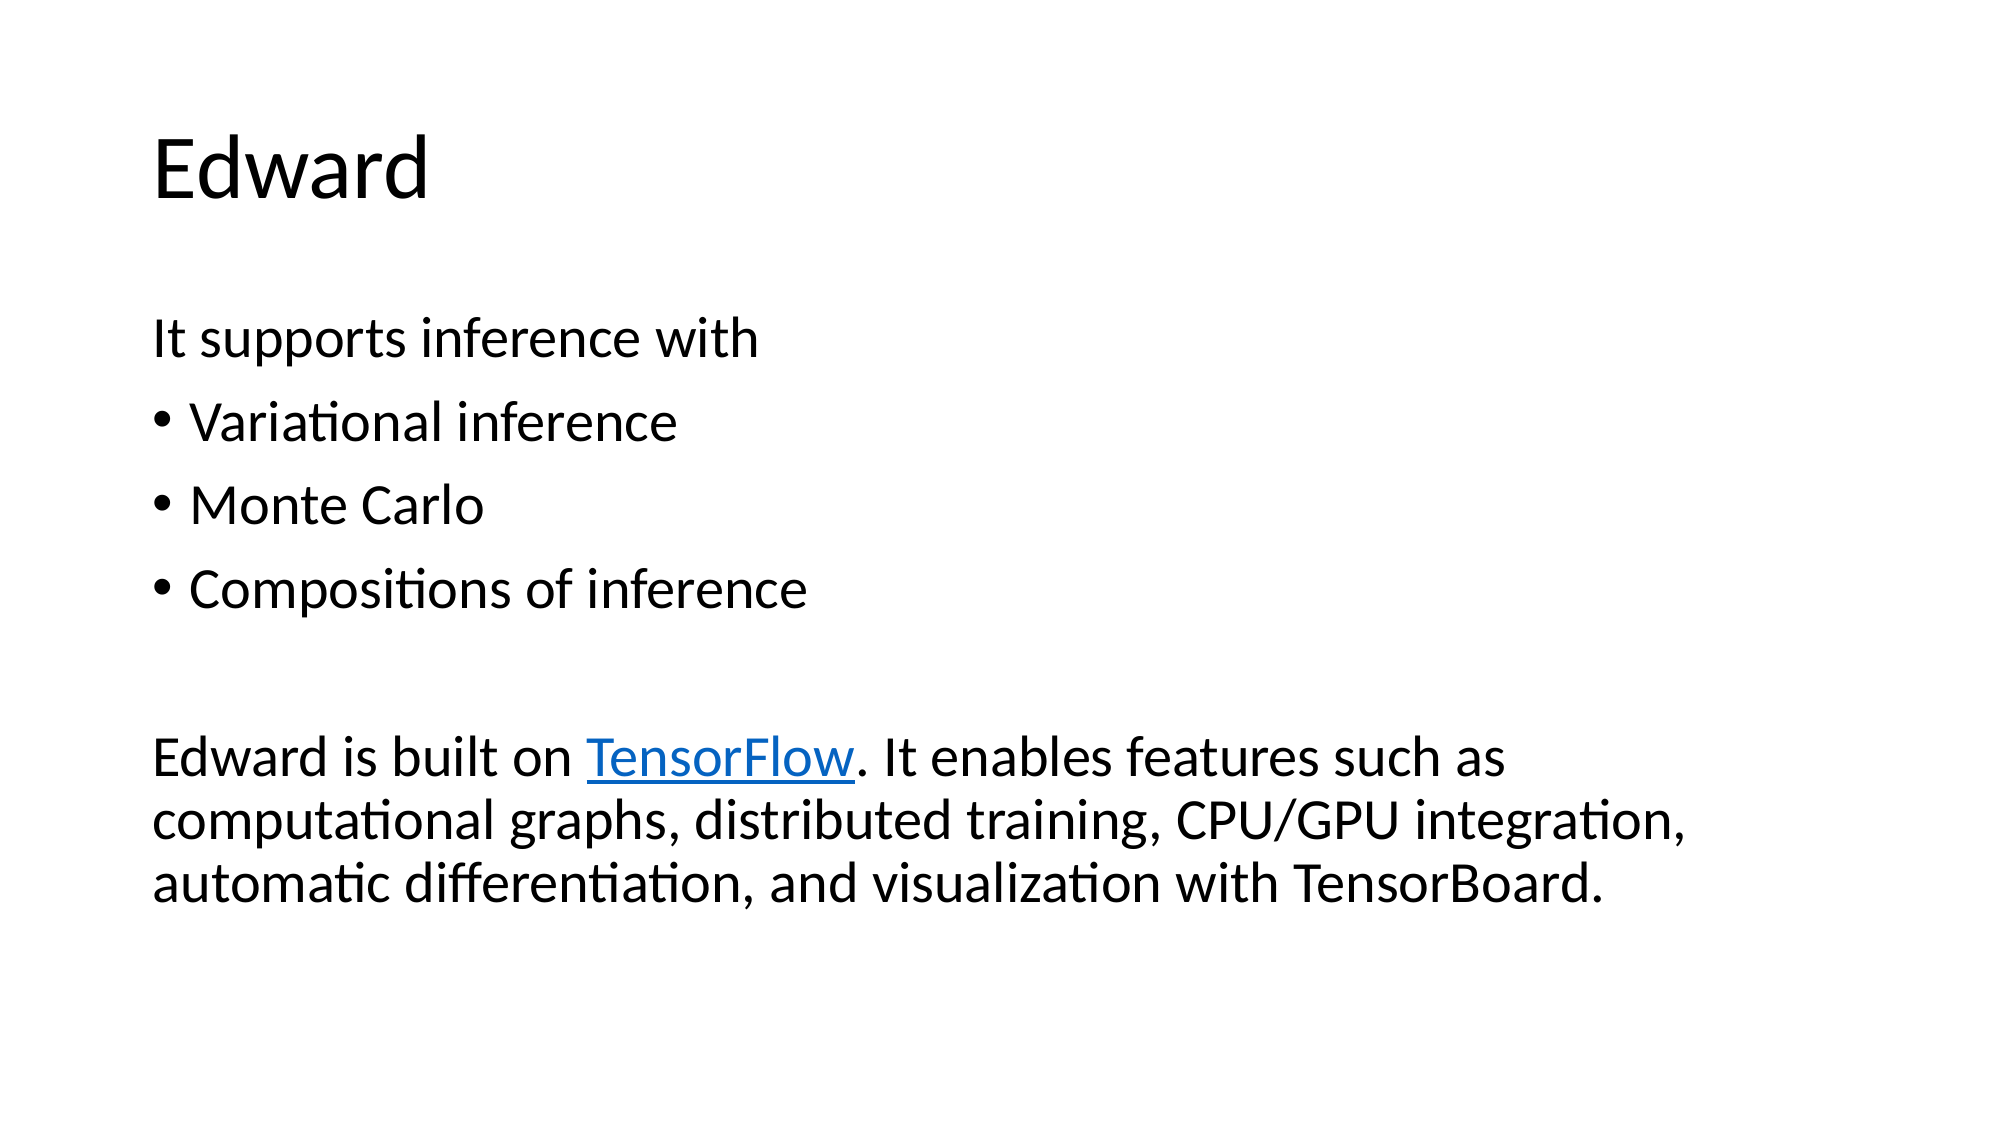

# Edward
It supports inference with
Variational inference
Monte Carlo
Compositions of inference

Edward is built on TensorFlow. It enables features such as computational graphs, distributed training, CPU/GPU integration, automatic differentiation, and visualization with TensorBoard.